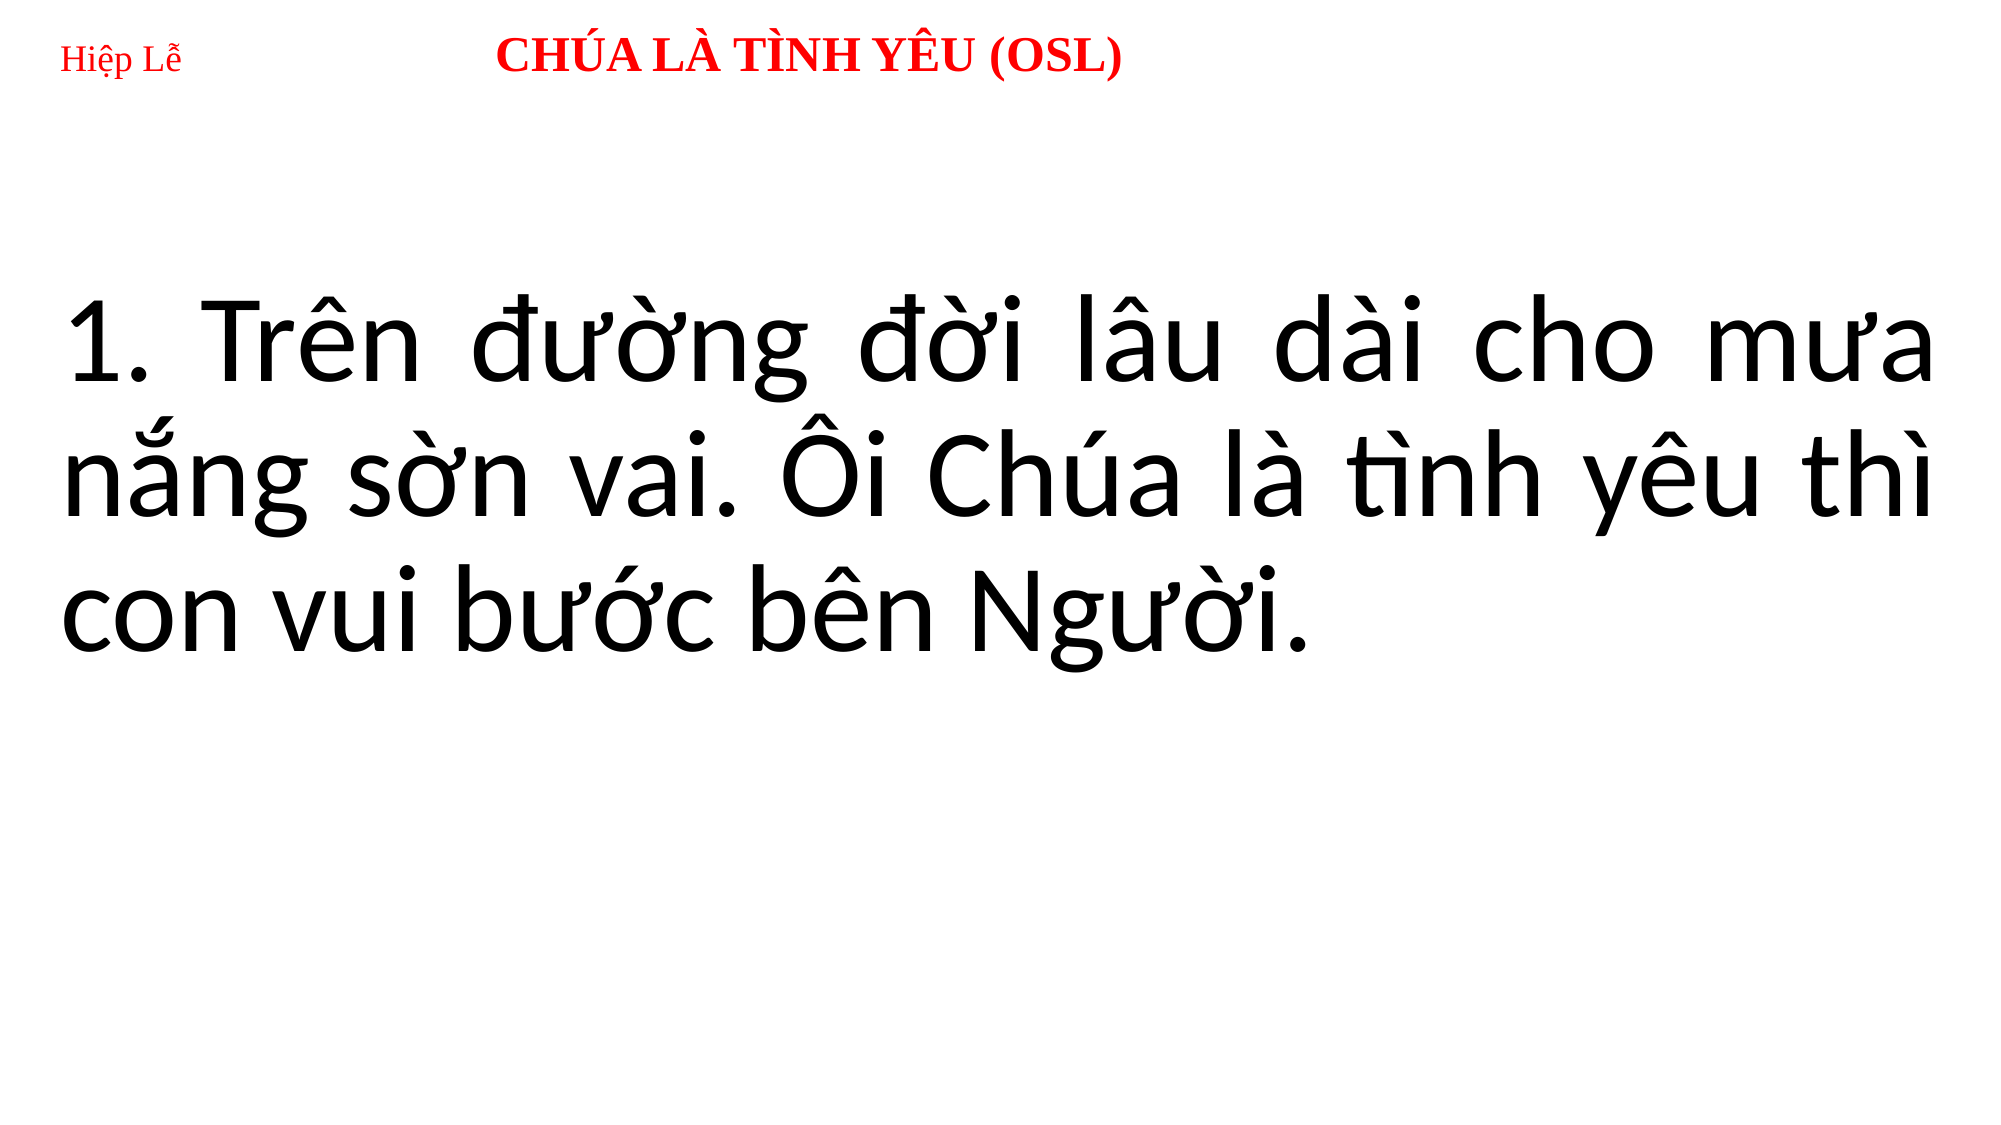

# Hiệp Lễ                                 CHÚA LÀ TÌNH YÊU (OSL)
1. Trên đường đời lâu dài cho mưa nắng sờn vai. Ôi Chúa là tình yêu thì con vui bước bên Người.